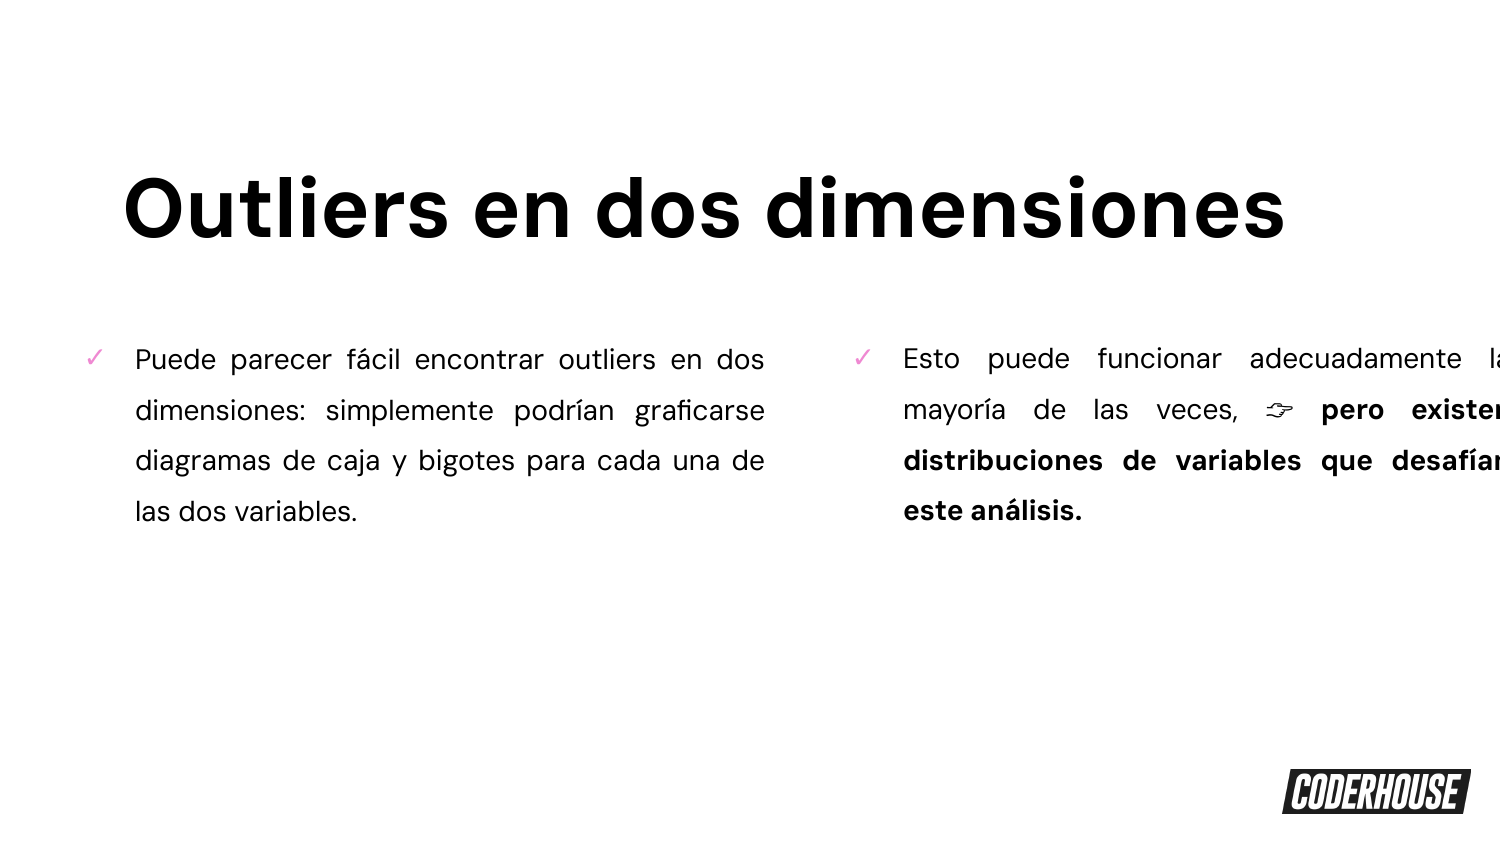

Outliers en dos dimensiones

Esto puede funcionar adecuadamente la mayoría de las veces, 👉 pero existen distribuciones de variables que desafían este análisis.
Puede parecer fácil encontrar outliers en dos dimensiones: simplemente podrían graficarse diagramas de caja y bigotes para cada una de las dos variables.